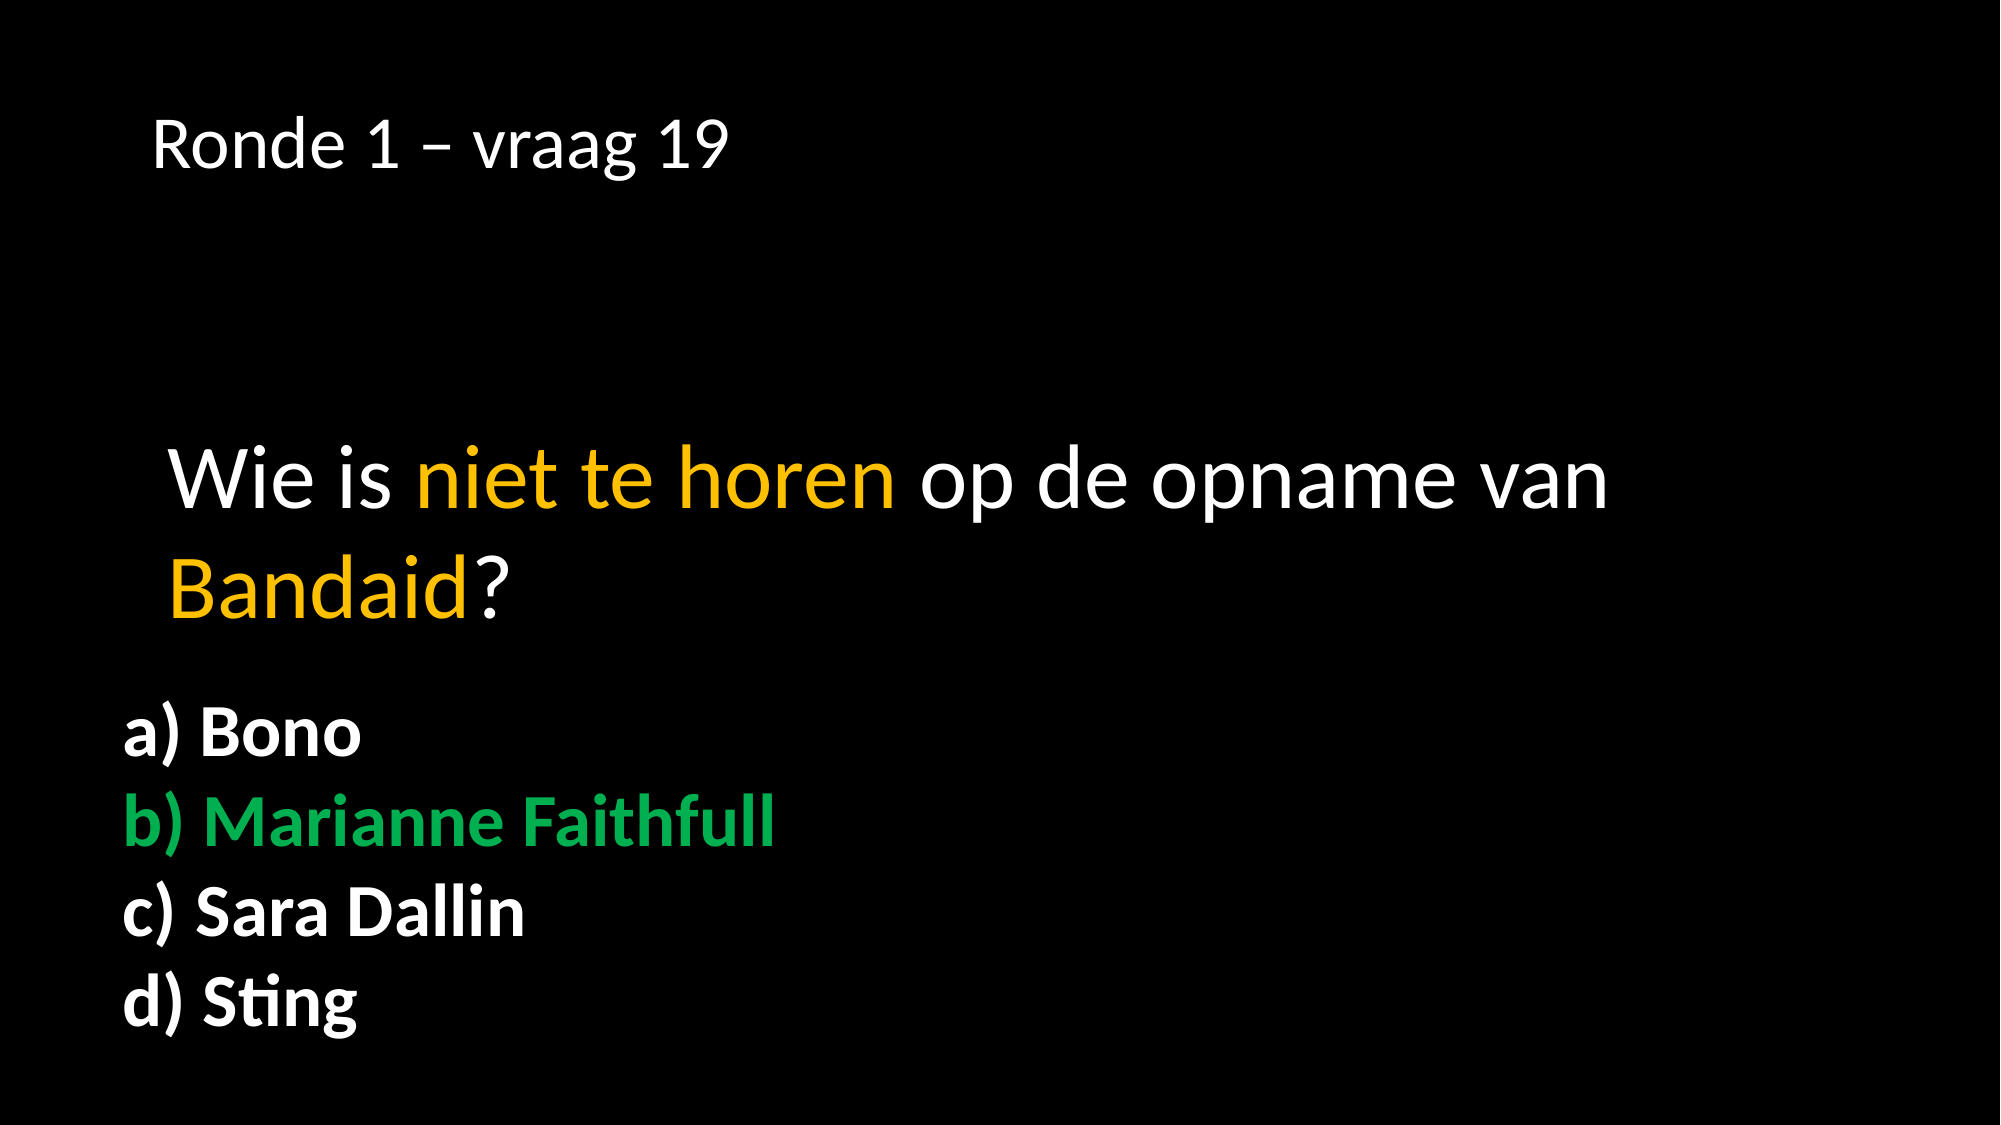

Ronde 1 – vraag 19
Wie is niet te horen op de opname van Bandaid?
 Bono
 Marianne Faithfull
 Sara Dallin
 Sting